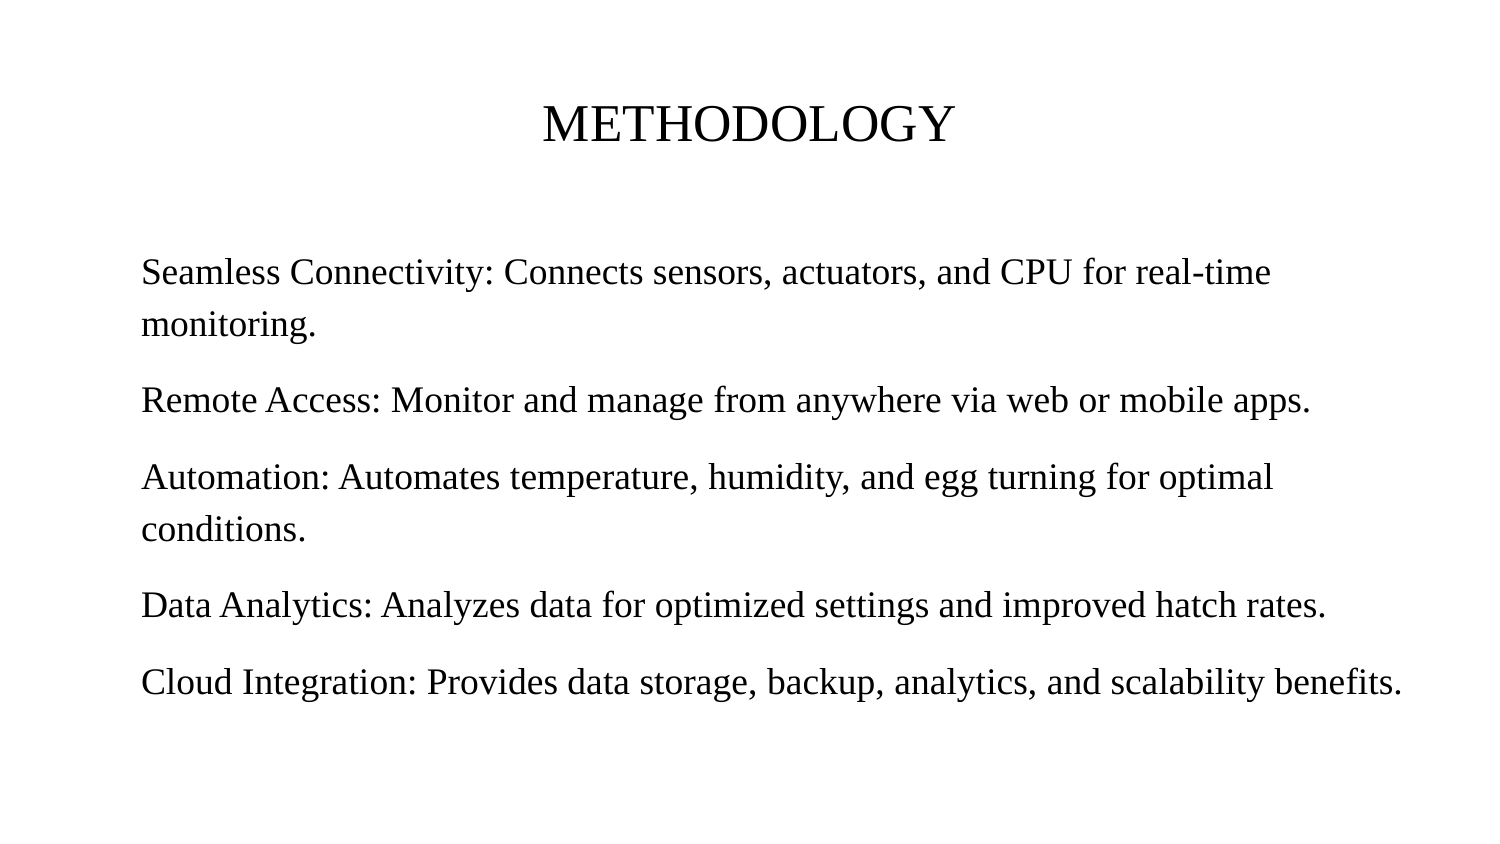

# METHODOLOGY
Seamless Connectivity: Connects sensors, actuators, and CPU for real-time monitoring.
Remote Access: Monitor and manage from anywhere via web or mobile apps.
Automation: Automates temperature, humidity, and egg turning for optimal conditions.
Data Analytics: Analyzes data for optimized settings and improved hatch rates.
Cloud Integration: Provides data storage, backup, analytics, and scalability benefits.